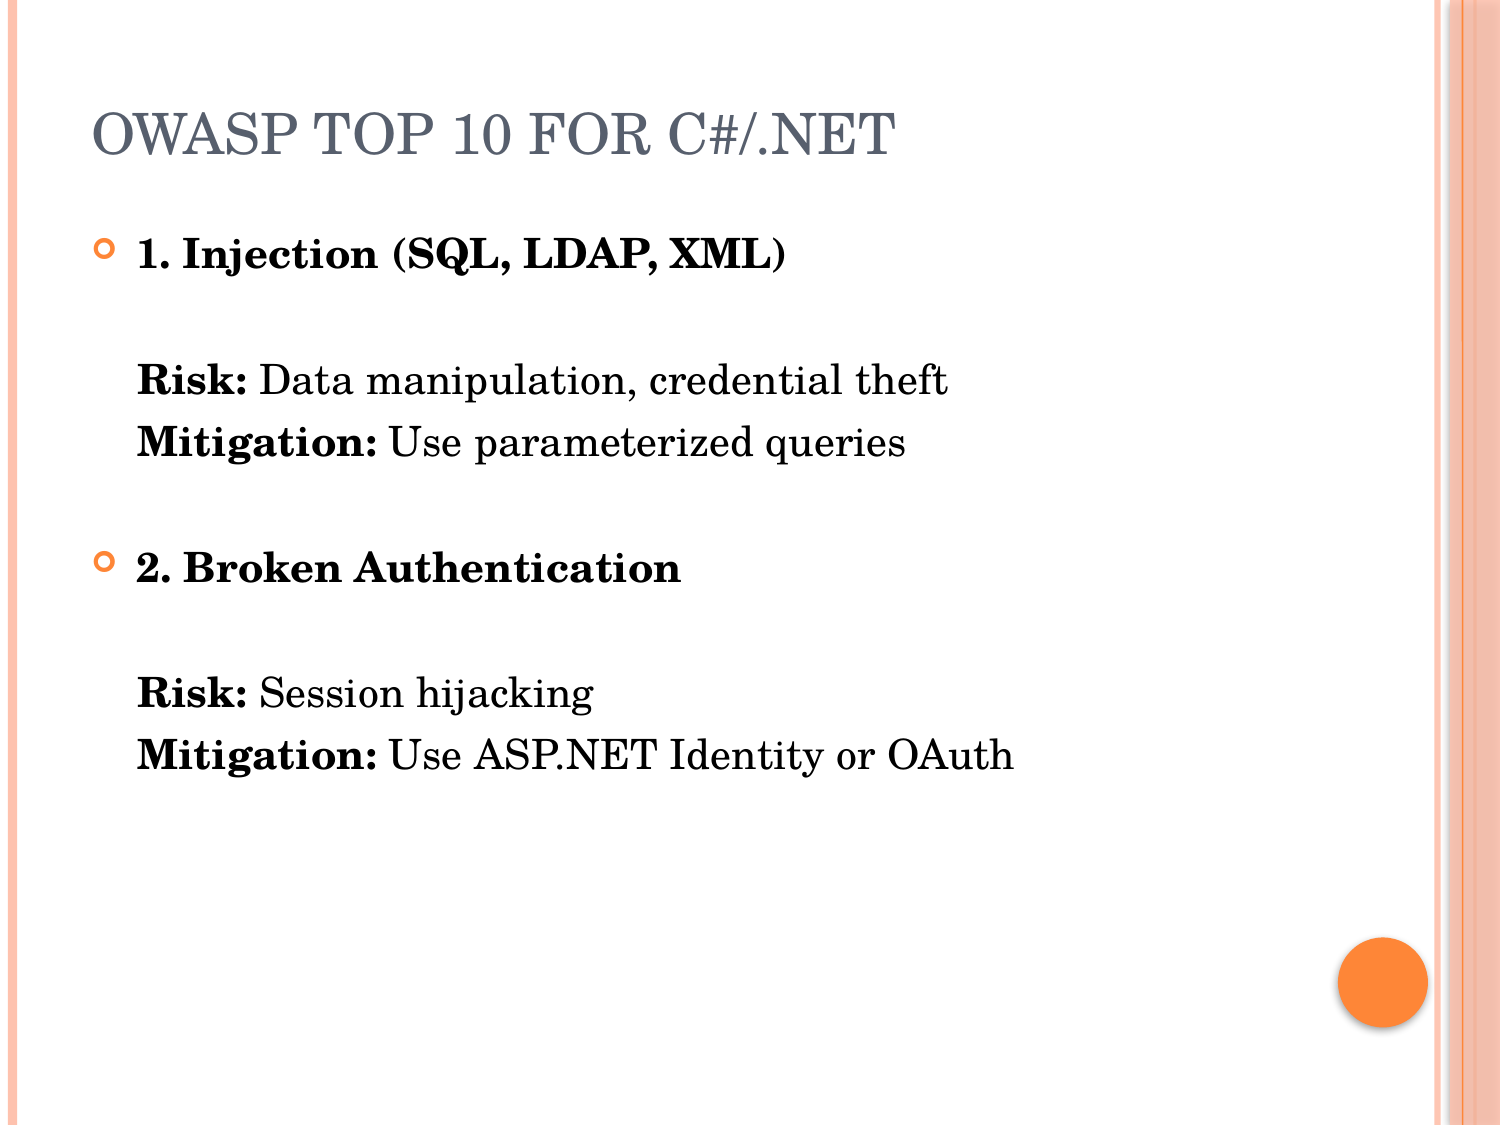

# OWASP Top 10 for C#/.NET
1. Injection (SQL, LDAP, XML)

    Risk: Data manipulation, credential theft
    Mitigation: Use parameterized queries

2. Broken Authentication

    Risk: Session hijacking
    Mitigation: Use ASP.NET Identity or OAuth